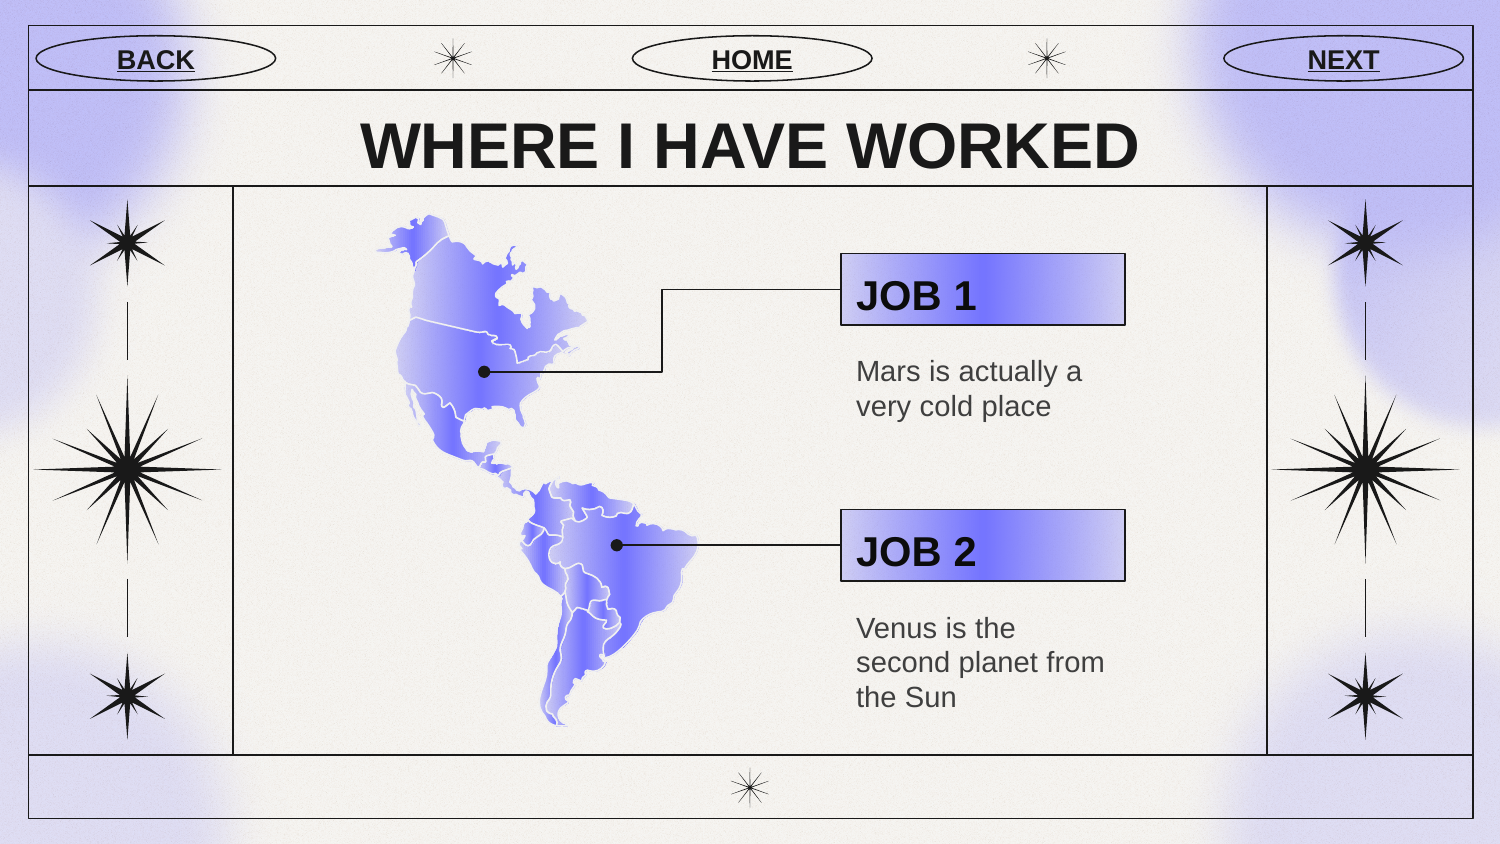

BACK
HOME
NEXT
# WHERE I HAVE WORKED

JOB 1
Mars is actually a very cold place

JOB 2

Venus is the second planet from the Sun